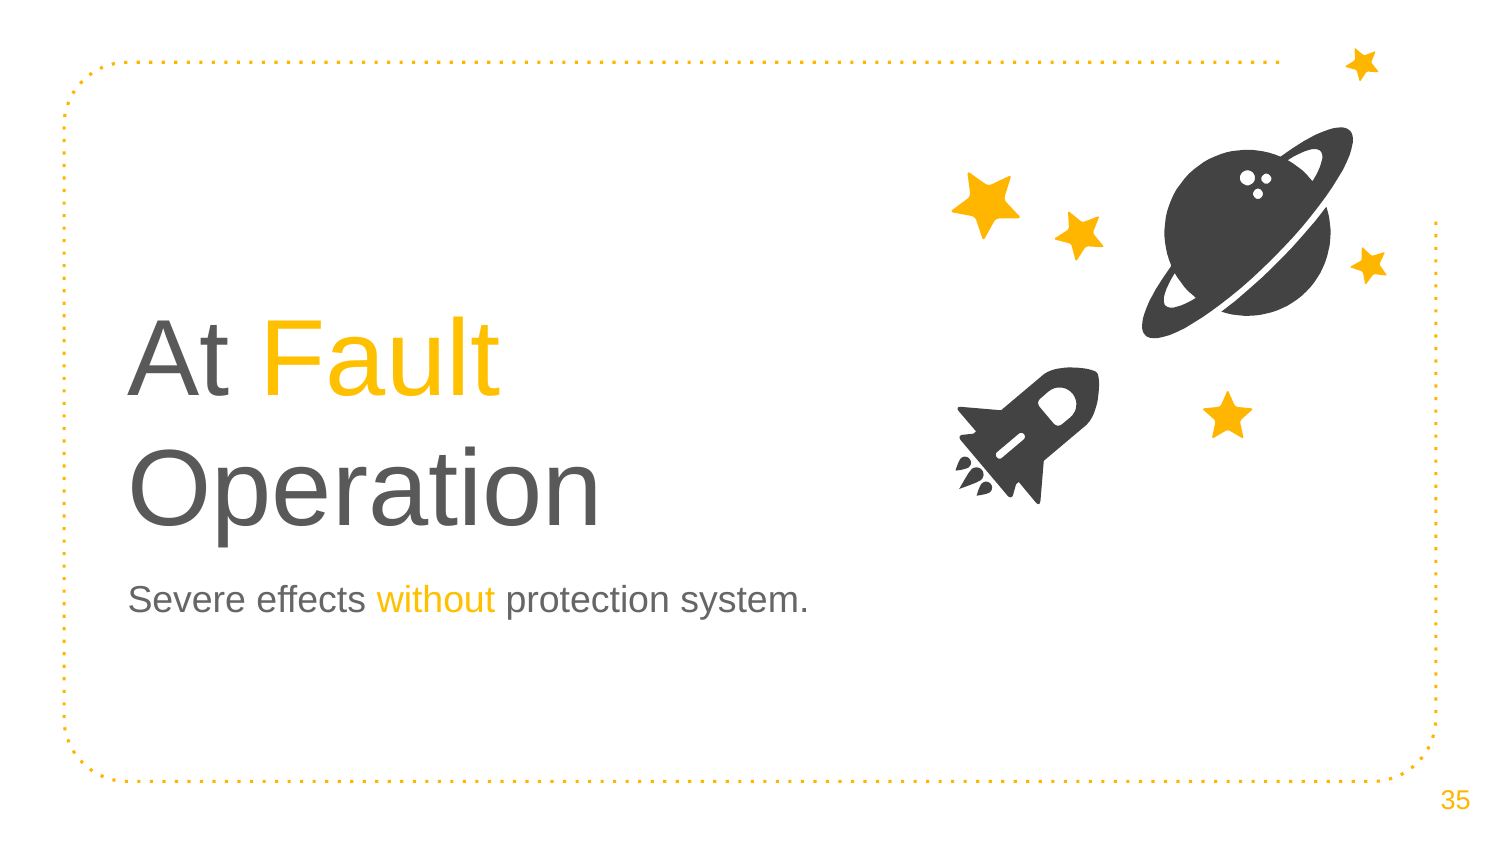

At Fault Operation

Severe effects without protection system.
35